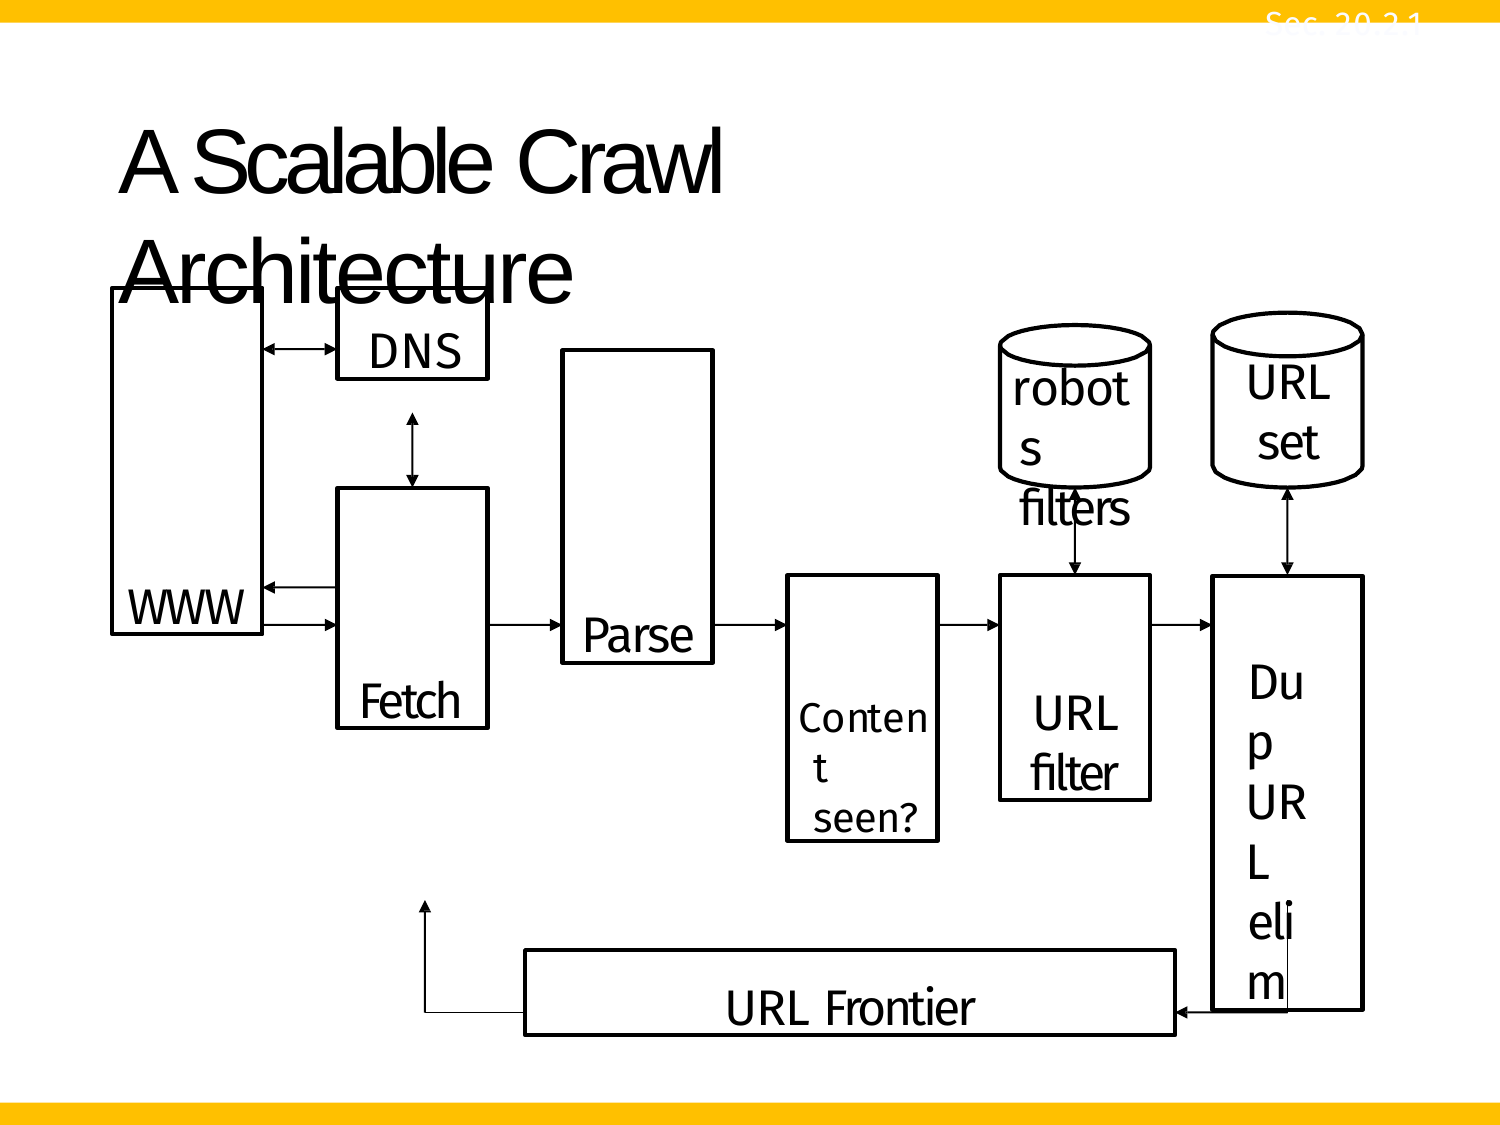

Sec. 20.2.1
# A Scalable Crawl Architecture
DNS

WWW

URL
set

Parse
robots  filters

Fetch

Content  seen?

URL
filter

Dup  URL
elim

URL Frontier